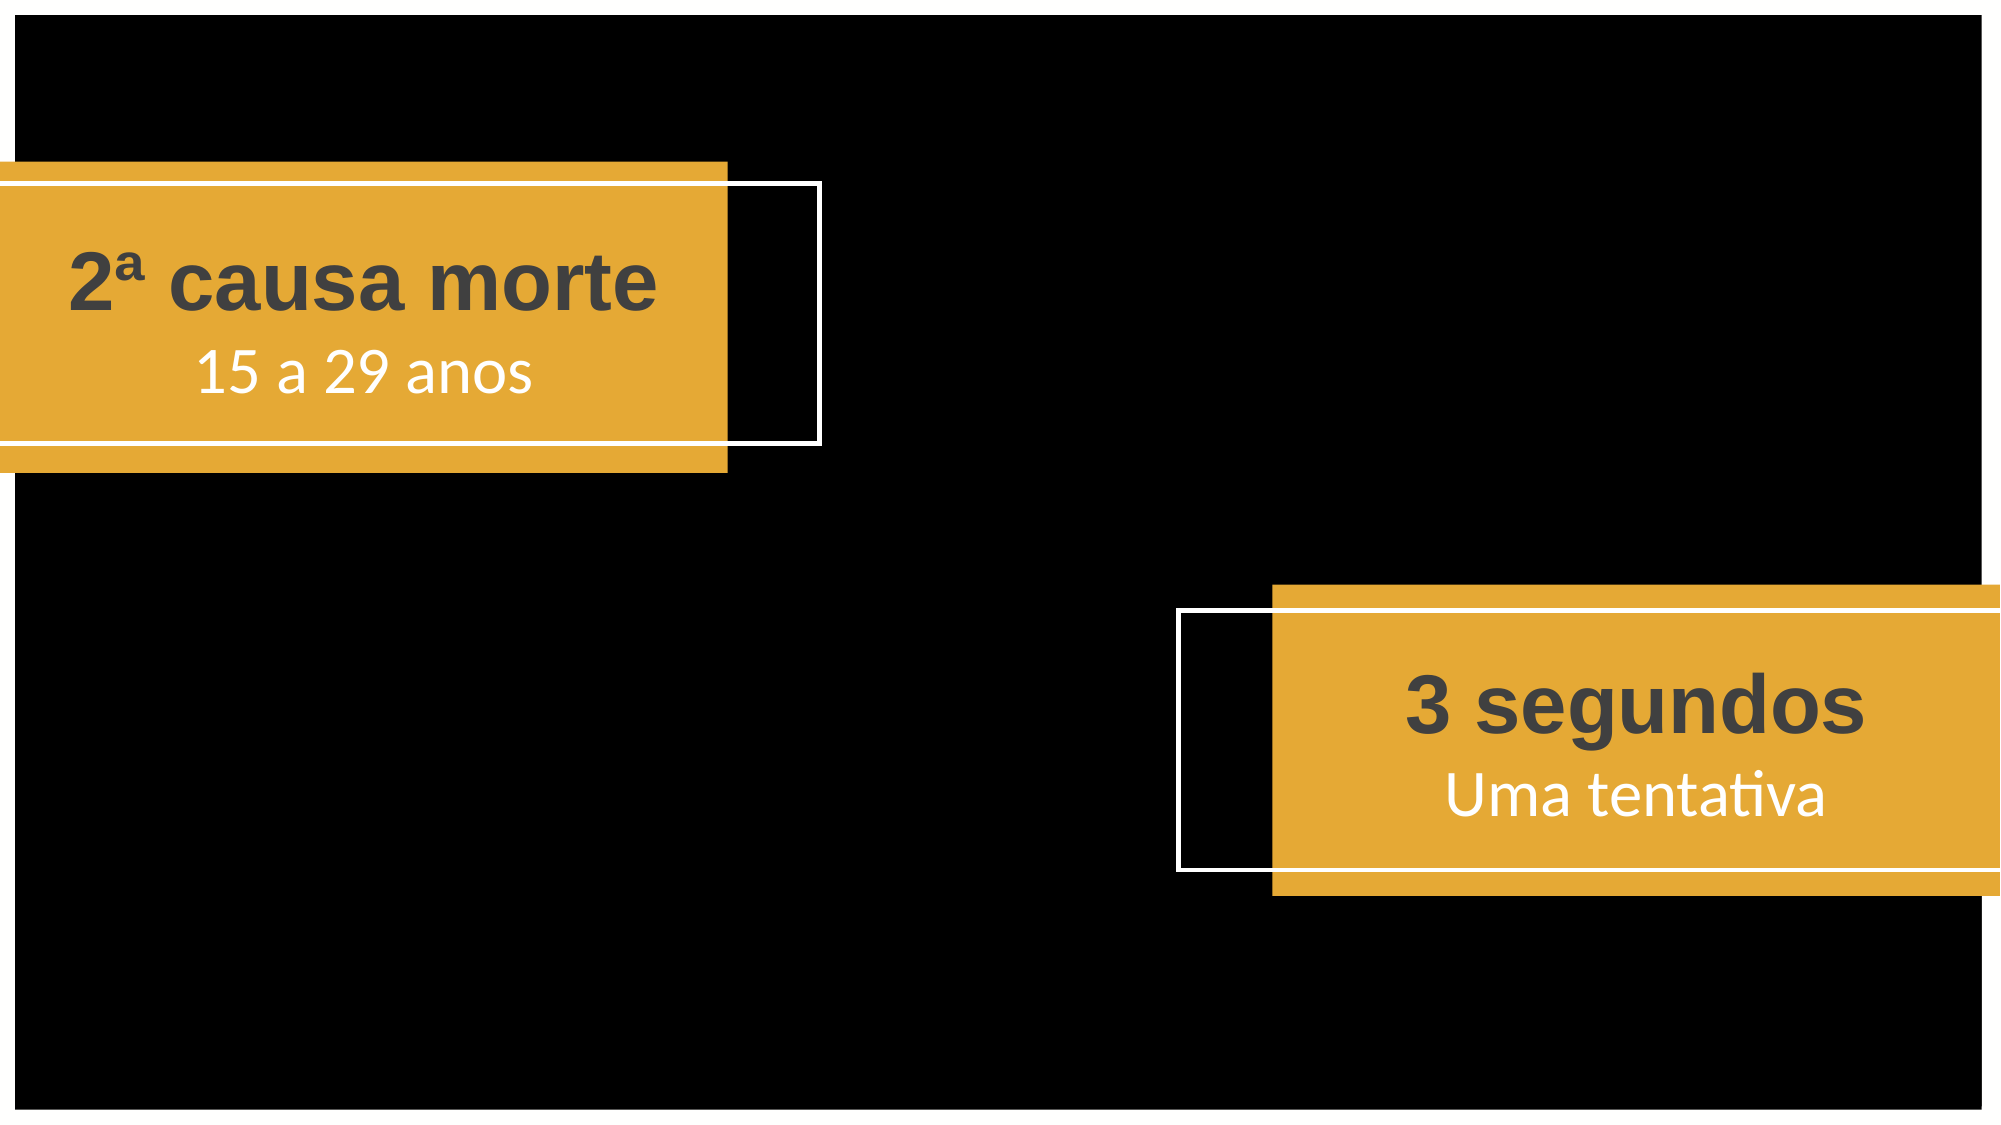

2ª causa morte
15 a 29 anos

3 segundos
Uma tentativa